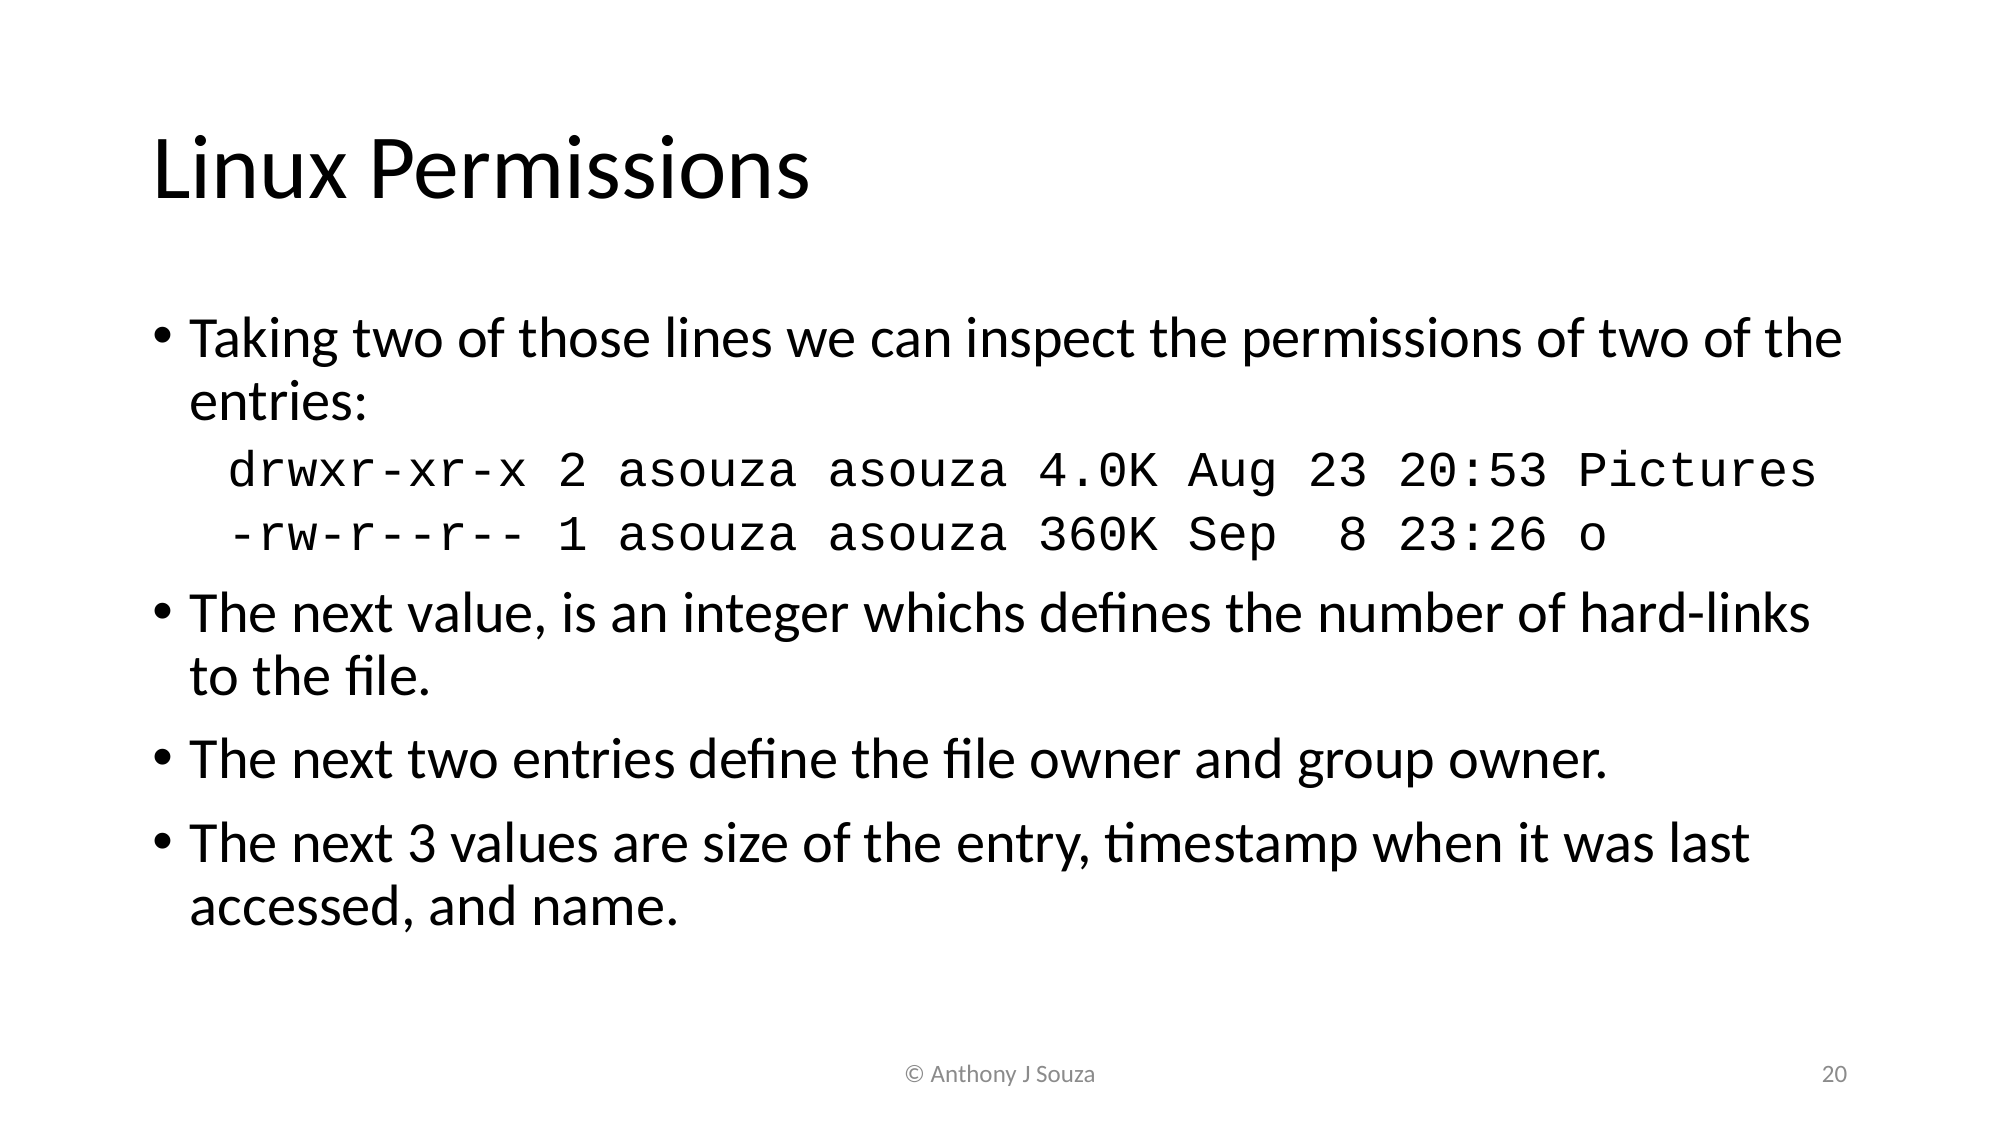

# Linux Permissions
Taking two of those lines we can inspect the permissions of two of the entries:
drwxr-xr-x 2 asouza asouza 4.0K Aug 23 20:53 Pictures
-rw-r--r-- 1 asouza asouza 360K Sep  8 23:26 o
The next value, is an integer whichs defines the number of hard-links to the file.
The next two entries define the file owner and group owner.
The next 3 values are size of the entry, timestamp when it was last accessed, and name.

© Anthony J Souza
20